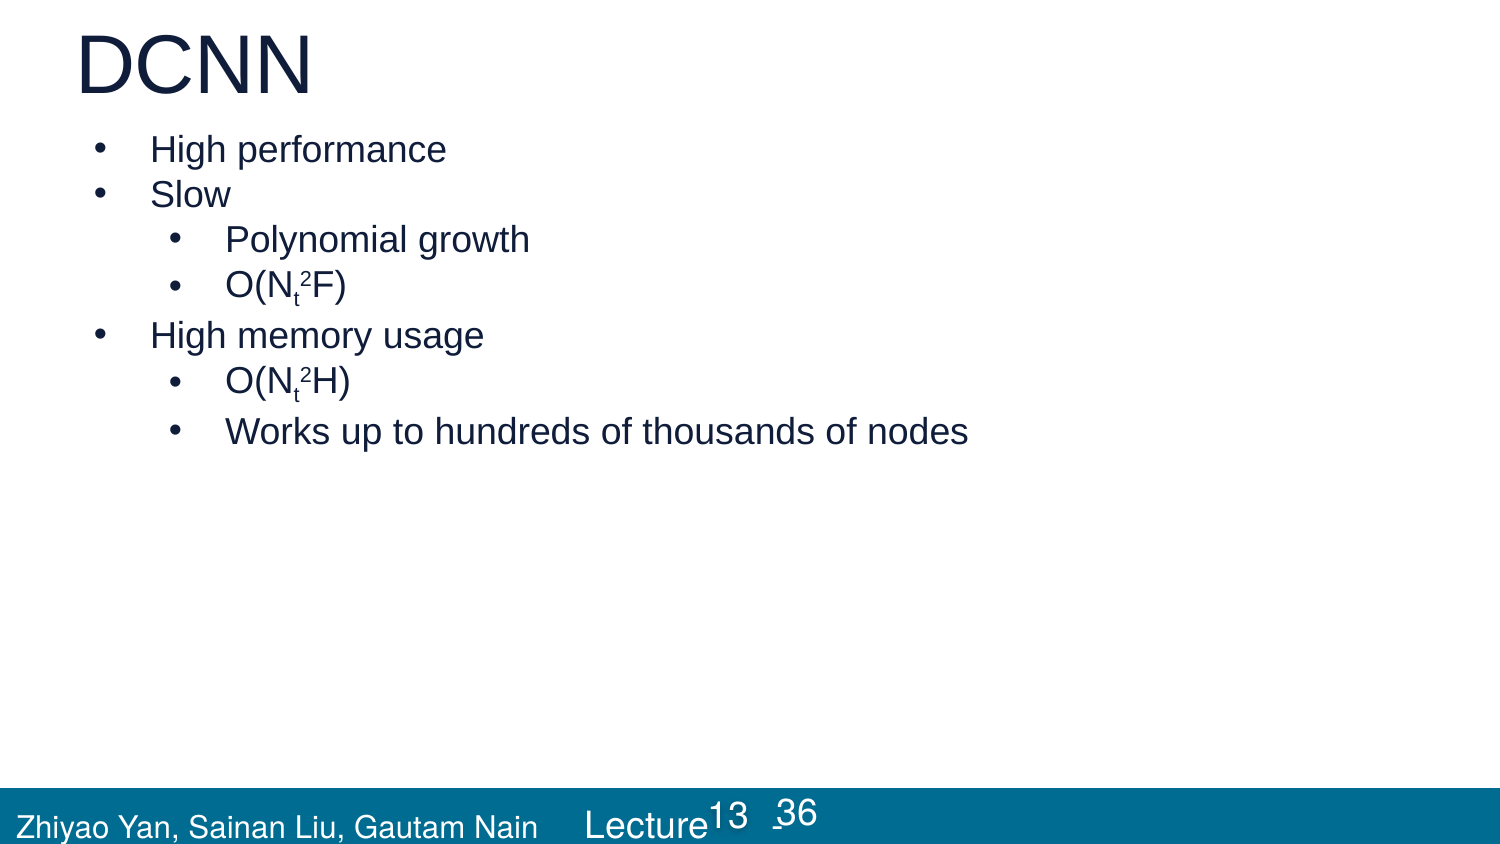

# DCNN
High performance
Slow
Polynomial growth
O(Nt2F)
High memory usage
O(Nt2H)
Works up to hundreds of thousands of nodes
  Zhiyao Yan, Sainan Liu, Gautam Nain     Lecture      -
36
13